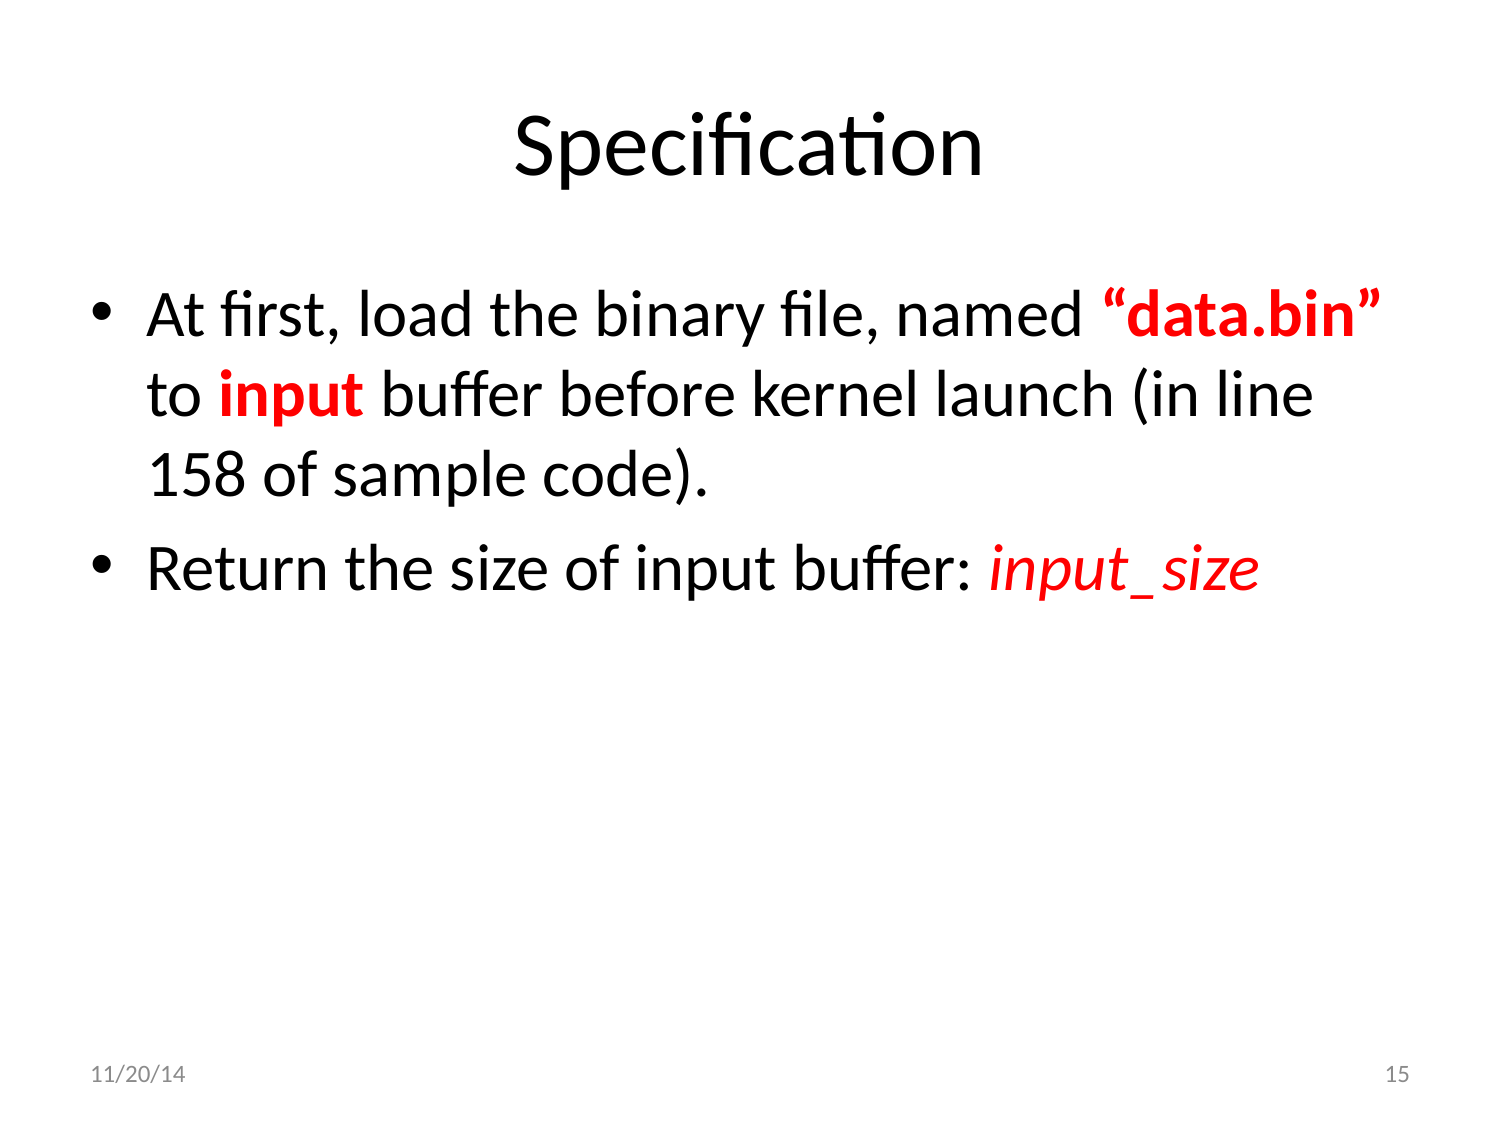

# Specification
At first, load the binary file, named “data.bin” to input buffer before kernel launch (in line 158 of sample code).
Return the size of input buffer: input_size

11/20/14
15